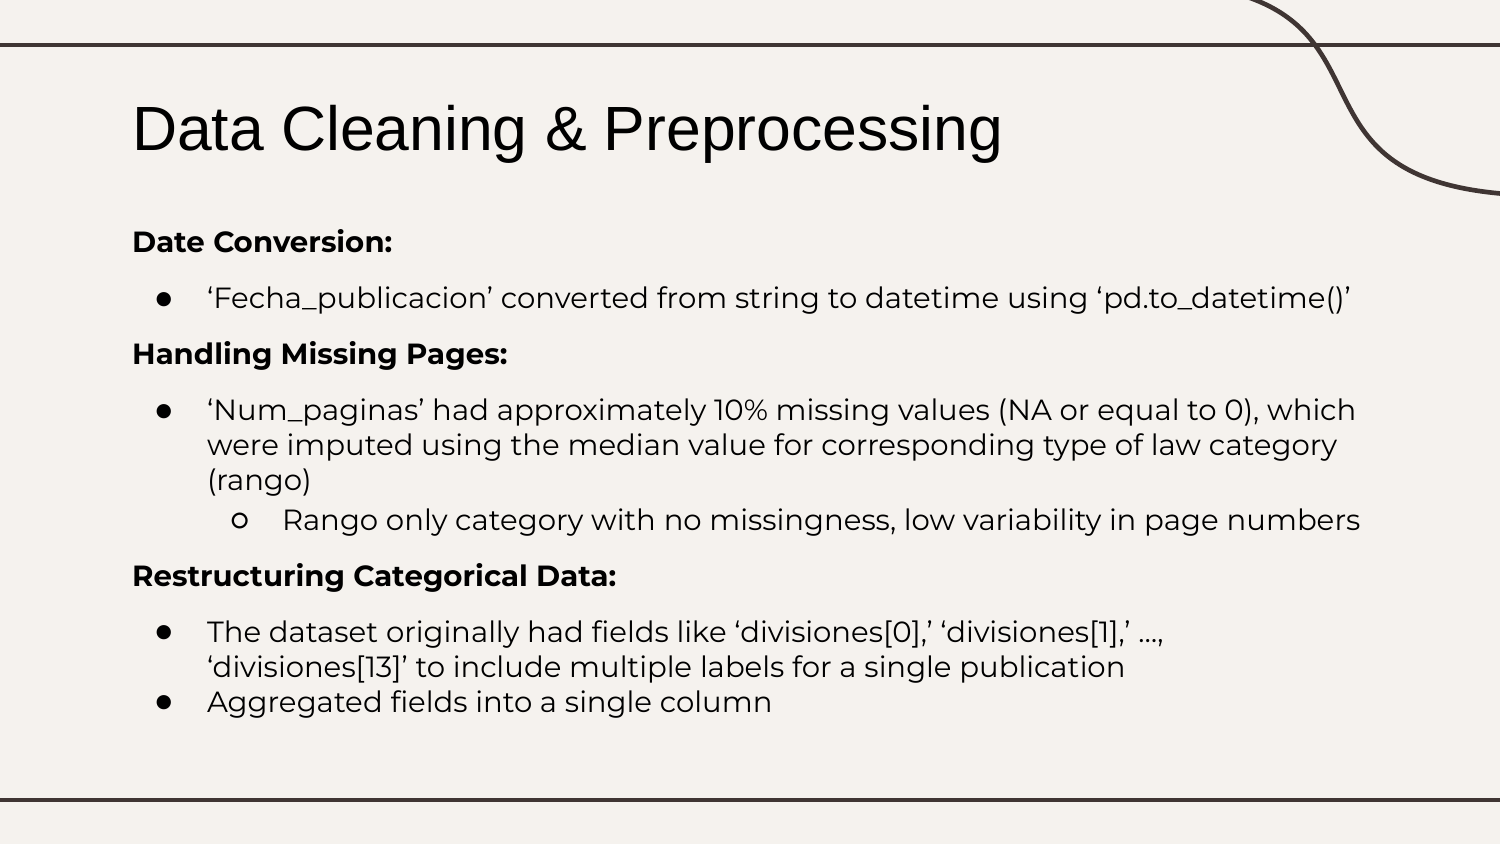

# Data Cleaning & Preprocessing
Date Conversion:
‘Fecha_publicacion’ converted from string to datetime using ‘pd.to_datetime()’
Handling Missing Pages:
‘Num_paginas’ had approximately 10% missing values (NA or equal to 0), which were imputed using the median value for corresponding type of law category (rango)
Rango only category with no missingness, low variability in page numbers
Restructuring Categorical Data:
The dataset originally had fields like ‘divisiones[0],’ ‘divisiones[1],’ …, ‘divisiones[13]’ to include multiple labels for a single publication
Aggregated fields into a single column